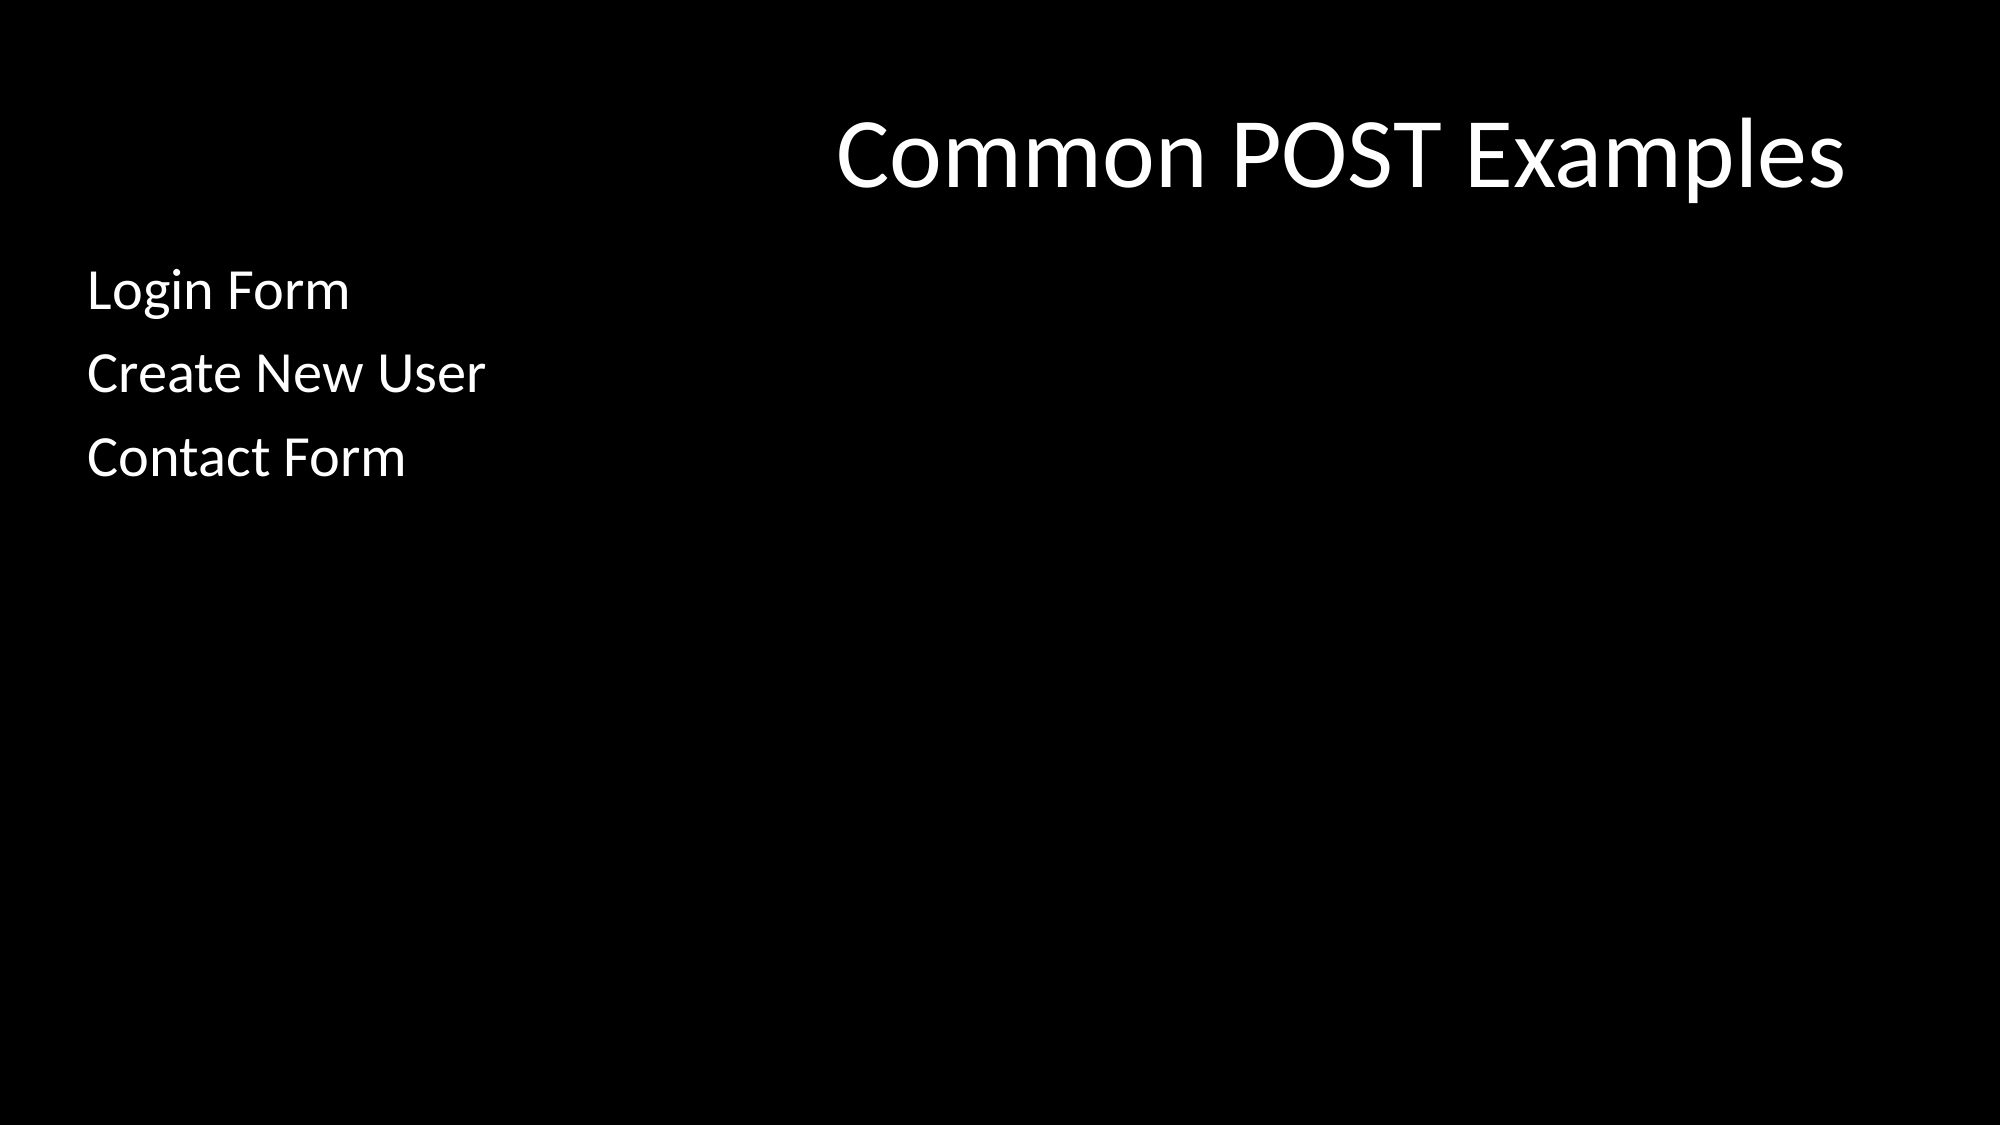

# Common POST Examples
Login Form
Create New User
Contact Form